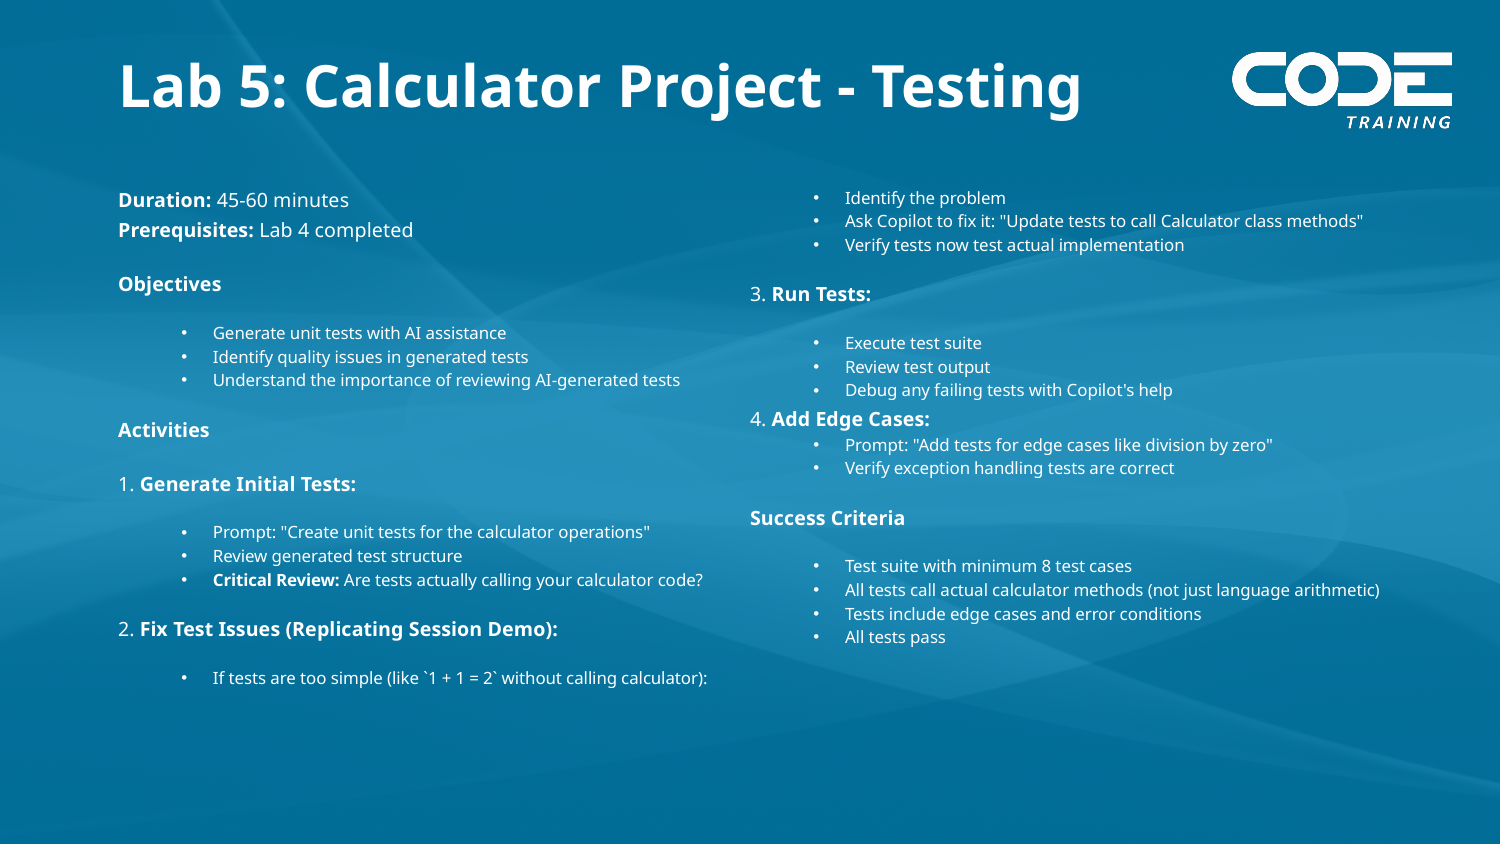

# Lab 5: Calculator Project - Testing
Duration: 45-60 minutes
Prerequisites: Lab 4 completed
Objectives
Generate unit tests with AI assistance
Identify quality issues in generated tests
Understand the importance of reviewing AI-generated tests
Activities
1. Generate Initial Tests:
Prompt: "Create unit tests for the calculator operations"
Review generated test structure
Critical Review: Are tests actually calling your calculator code?
2. Fix Test Issues (Replicating Session Demo):
If tests are too simple (like `1 + 1 = 2` without calling calculator):
Identify the problem
Ask Copilot to fix it: "Update tests to call Calculator class methods"
Verify tests now test actual implementation
3. Run Tests:
Execute test suite
Review test output
Debug any failing tests with Copilot's help
4. Add Edge Cases:
Prompt: "Add tests for edge cases like division by zero"
Verify exception handling tests are correct
Success Criteria
Test suite with minimum 8 test cases
All tests call actual calculator methods (not just language arithmetic)
Tests include edge cases and error conditions
All tests pass